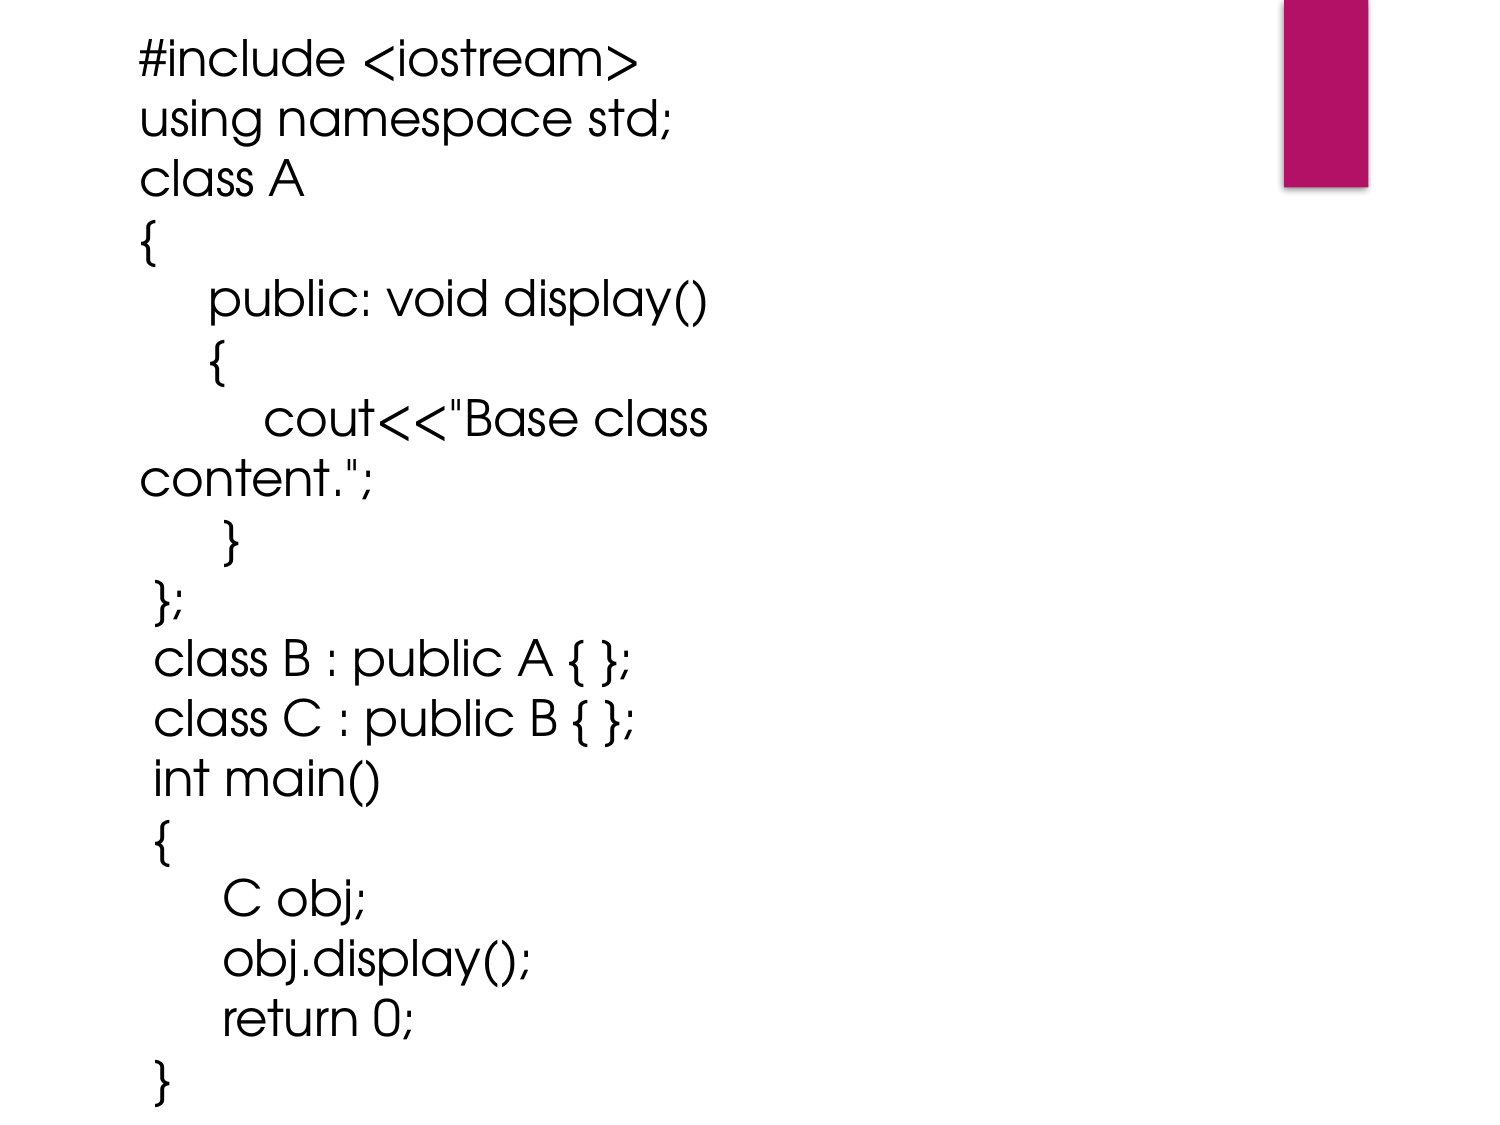

#include <iostream>
using namespace std;
class A
{
     public: void display()
     {
         cout<<"Base class content.";
      }
 };
 class B : public A { };
 class C : public B { };
 int main()
 {
      C obj;
      obj.display();
      return 0;
 }